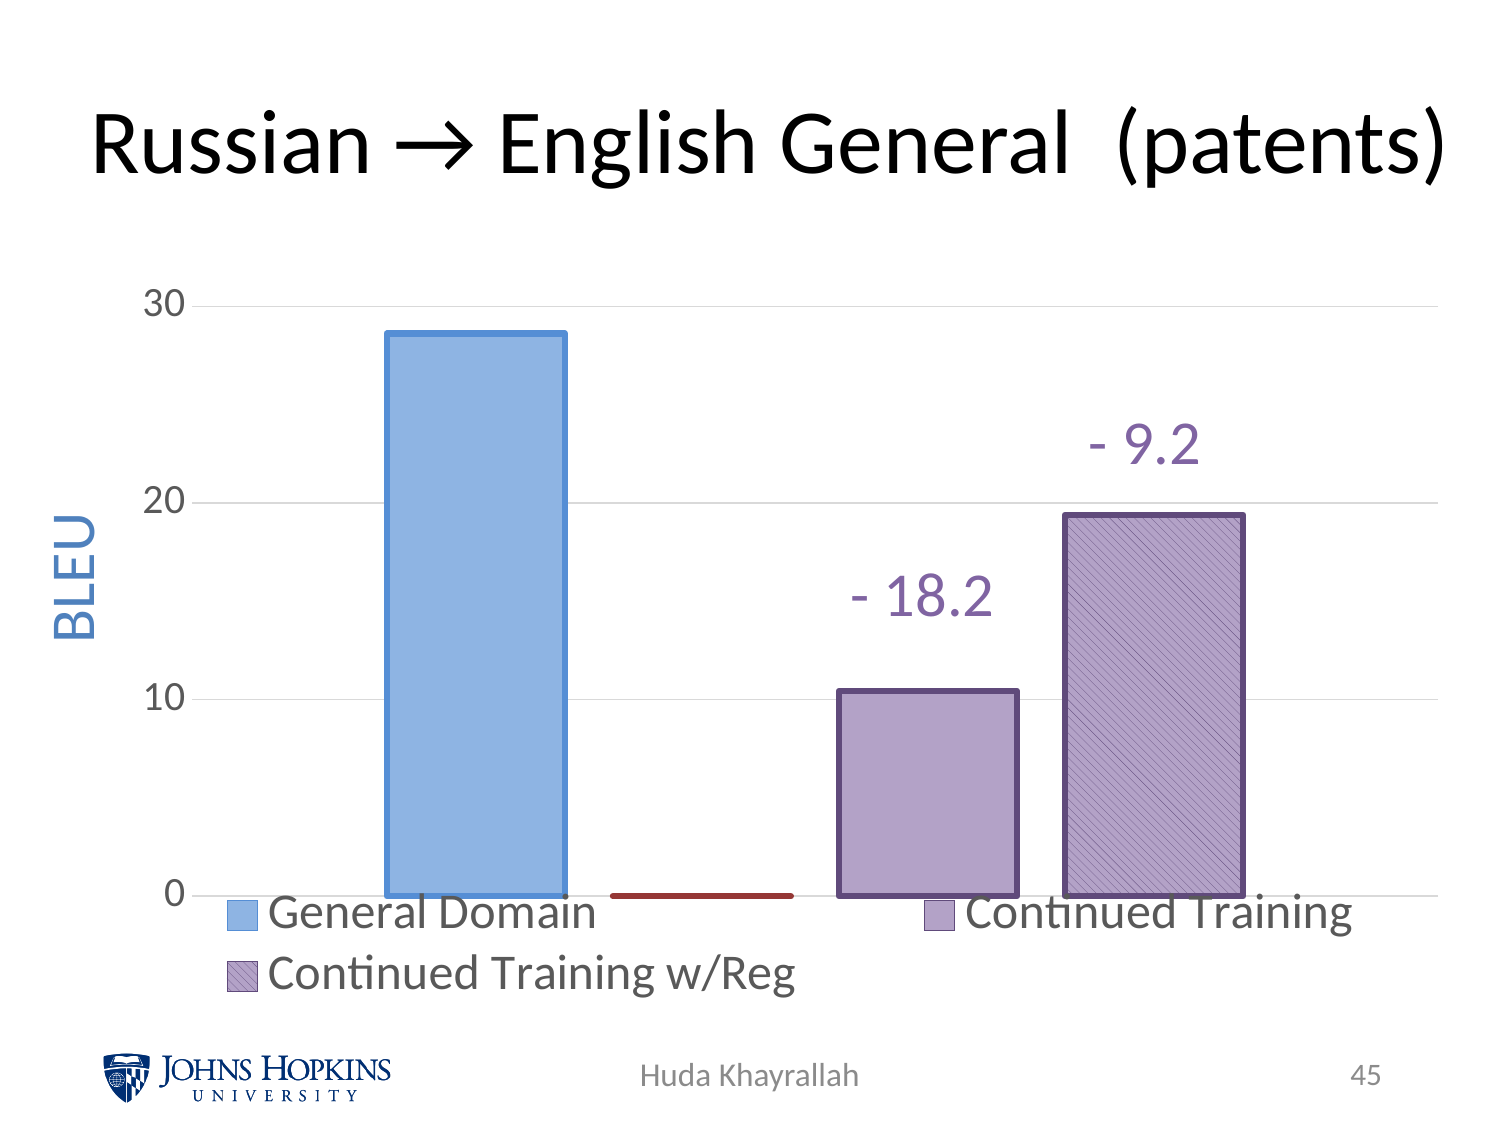

# Russian → English General  (patents)

### Chart

| Category | General Domain | In-Domain  | Continued Training | Continued Training w/Reg |
|---|---|---|---|---|
| Ru-En | 28.63 | 0.0 | 10.44 | 19.41 |
- 9.2
BLEU
- 18.2
Huda Khayrallah
45